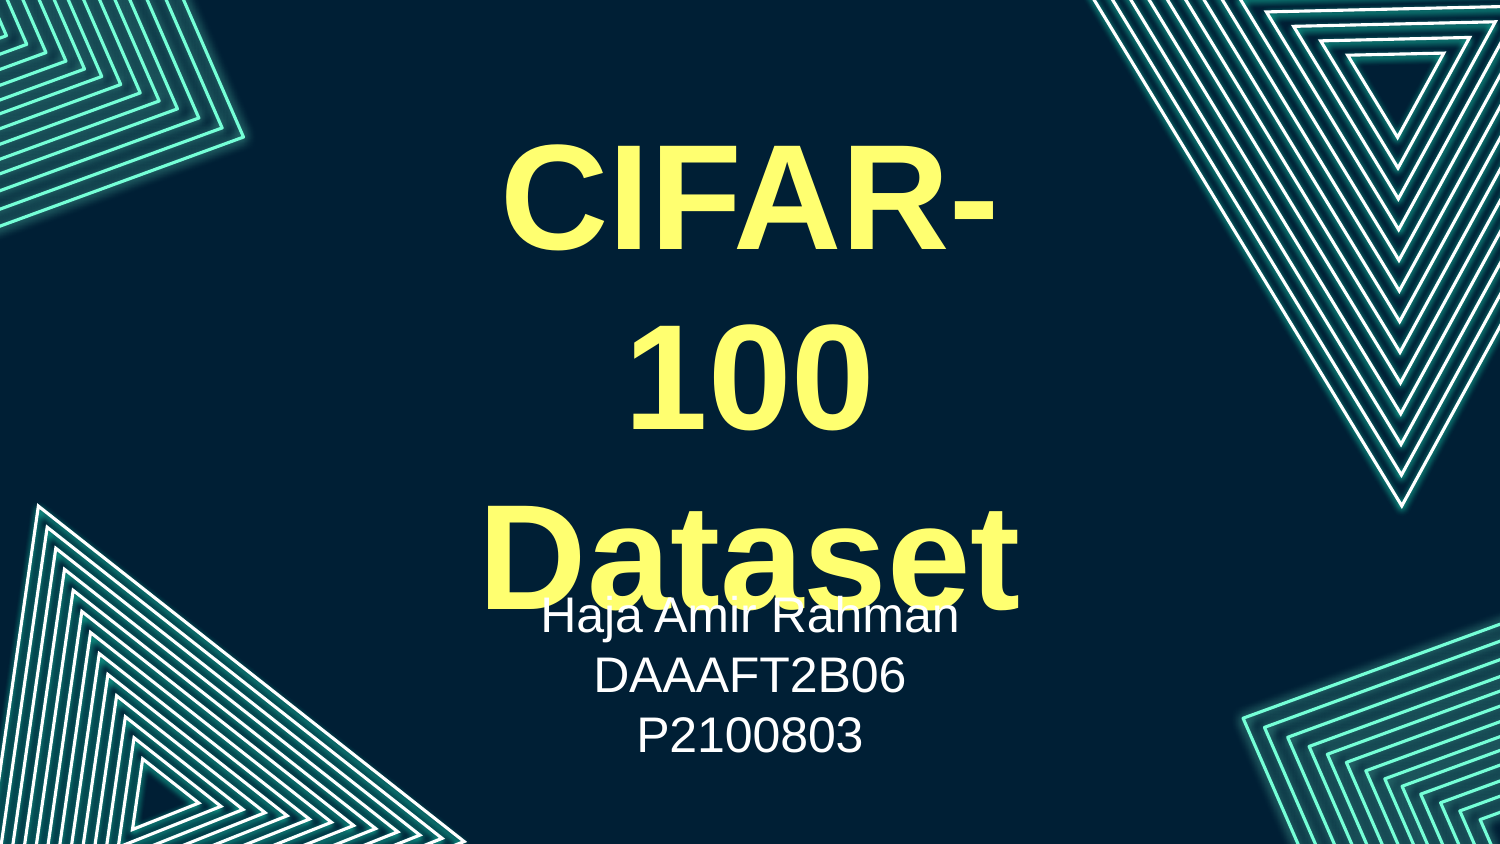

# CIFAR-100 Dataset
Haja Amir Rahman
DAAAFT2B06
P2100803